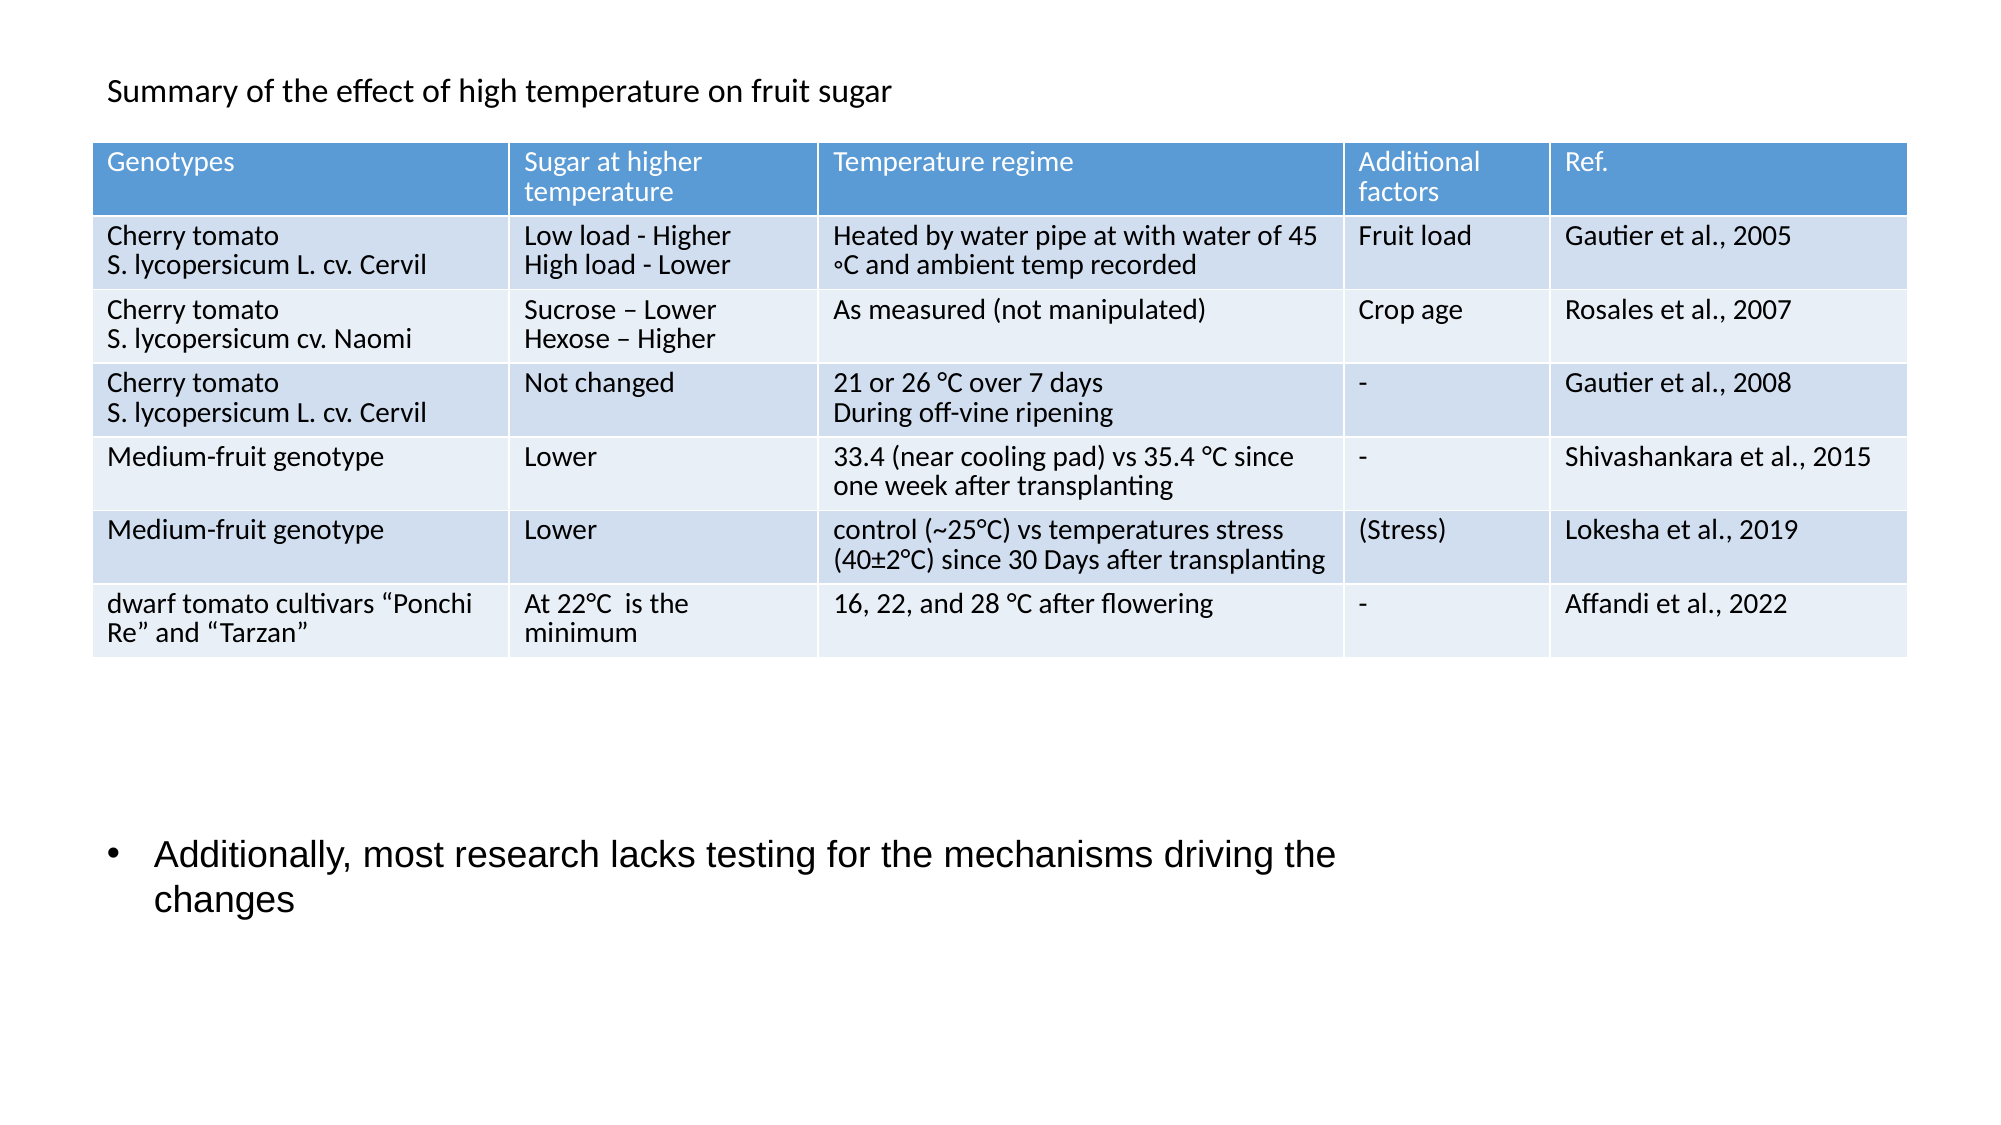

# Summary of the effect of high temperature on fruit sugar
| Genotypes | Sugar at higher temperature | Temperature regime | Additional factors | Ref. |
| --- | --- | --- | --- | --- |
| Cherry tomato S. lycopersicum L. cv. Cervil | Low load - Higher High load - Lower | Heated by water pipe at with water of 45 ◦C and ambient temp recorded | Fruit load | Gautier et al., 2005 |
| Cherry tomato S. lycopersicum cv. Naomi | Sucrose – Lower Hexose – Higher | As measured (not manipulated) | Crop age | Rosales et al., 2007 |
| Cherry tomato S. lycopersicum L. cv. Cervil | Not changed | 21 or 26 °C over 7 days During off-vine ripening | - | Gautier et al., 2008 |
| Medium-fruit genotype | Lower | 33.4 (near cooling pad) vs 35.4 °C since one week after transplanting | - | Shivashankara et al., 2015 |
| Medium-fruit genotype | Lower | control (~25°C) vs temperatures stress (40±2°C) since 30 Days after transplanting | (Stress) | Lokesha et al., 2019 |
| dwarf tomato cultivars “Ponchi Re” and “Tarzan” | At 22°C is the minimum | 16, 22, and 28 °C after flowering | - | Affandi et al., 2022 |
Additionally, most research lacks testing for the mechanisms driving the changes